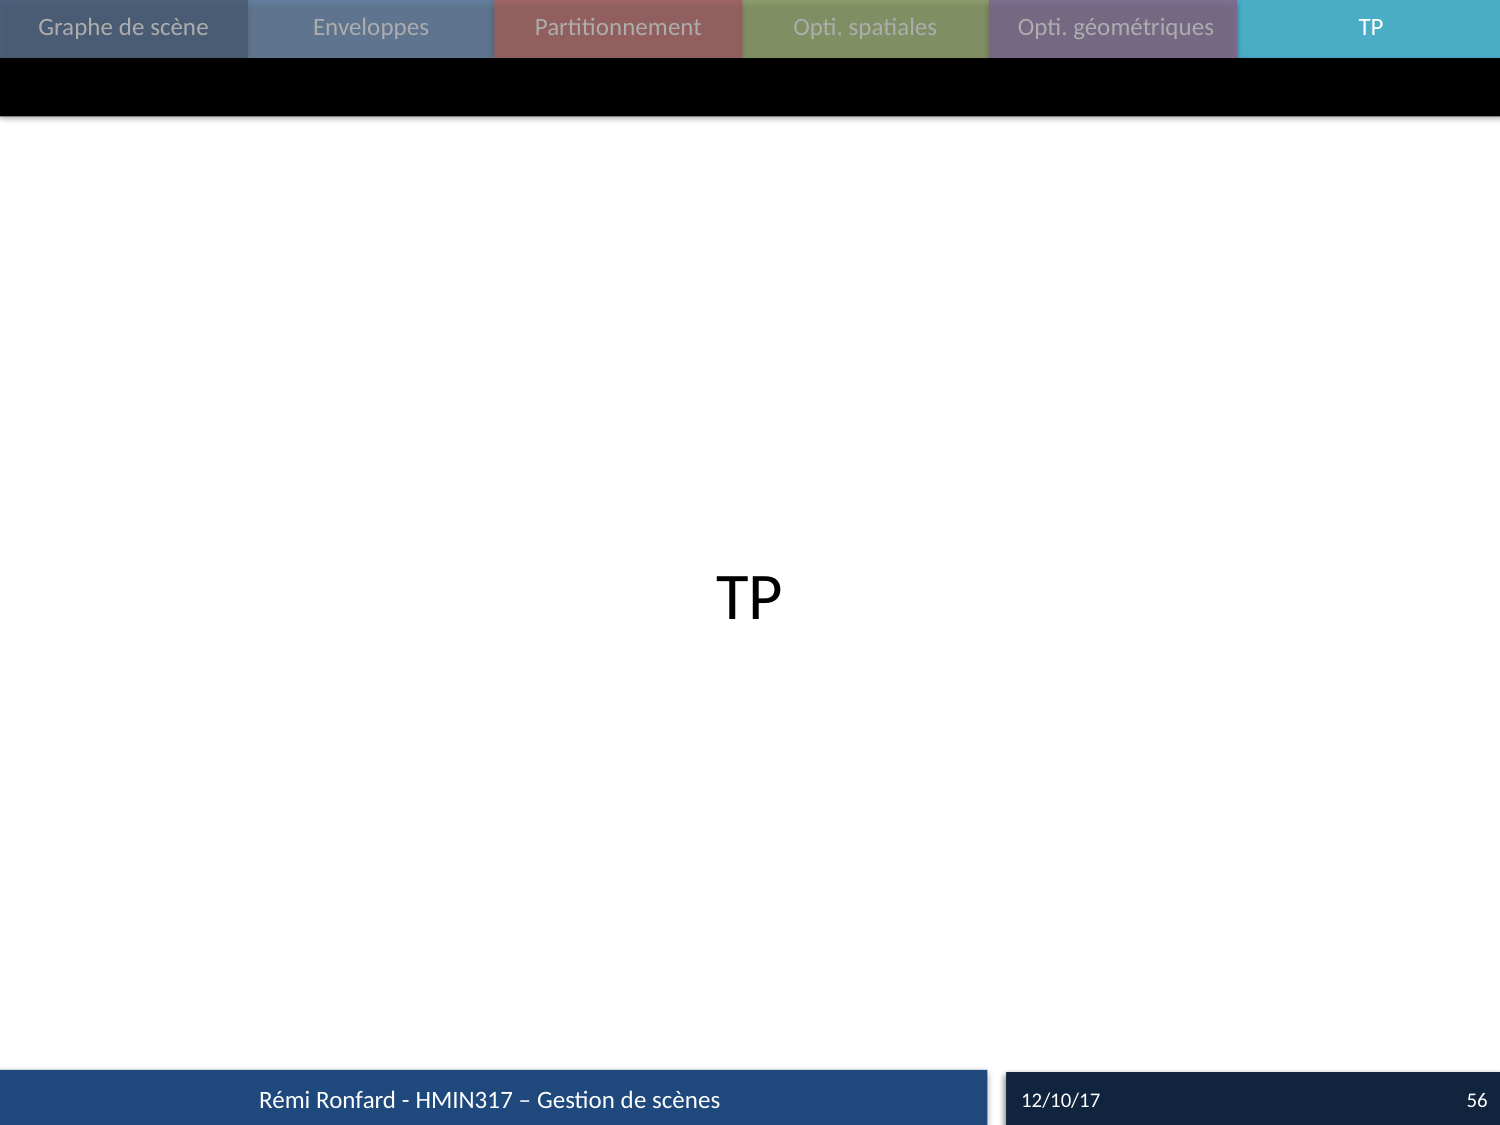

#
TP
Rémi Ronfard - HMIN317 – Gestion de scènes
12/10/17
56